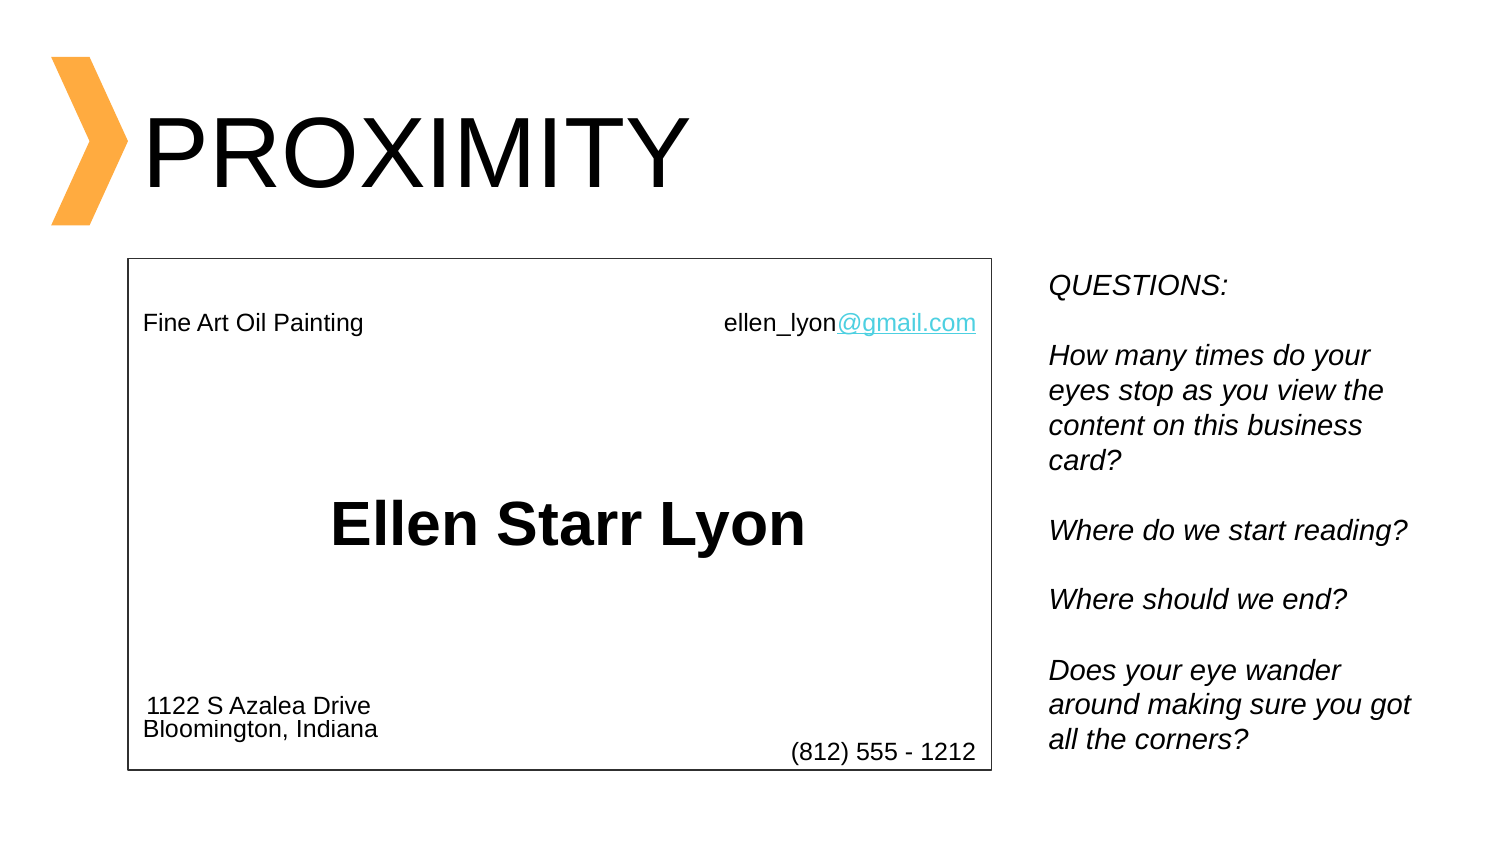

# PROXIMITY
QUESTIONS:

How many times do your eyes stop as you view the content on this business card?

Where do we start reading?

Where should we end?
Does your eye wander around making sure you got all the corners?

Fine Art Oil Painting
ellen_lyon@gmail.com
Ellen Starr Lyon
1122 S Azalea Drive
Bloomington, Indiana
(812) 555 - 1212